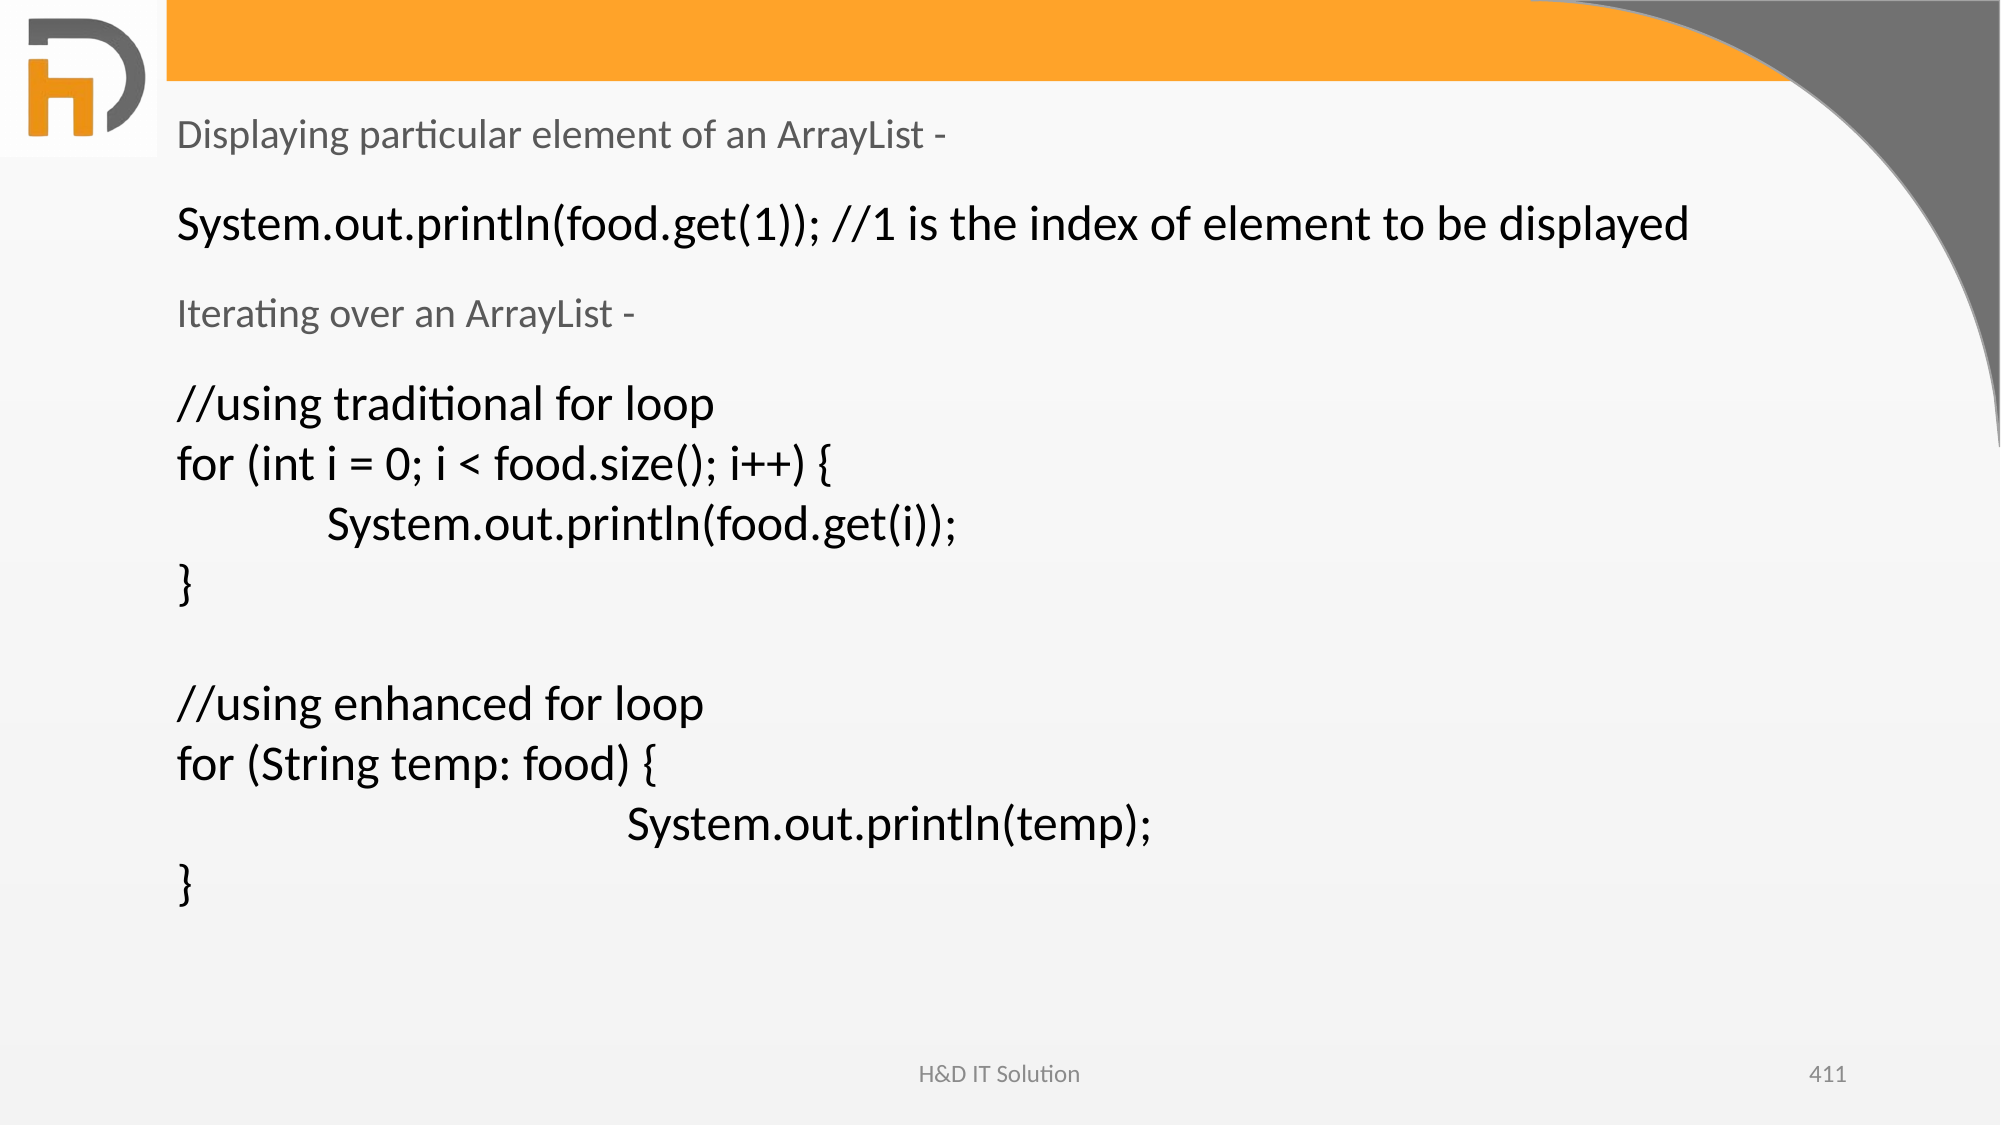

Displaying particular element of an ArrayList -
System.out.println(food.get(1)); //1 is the index of element to be displayed
Iterating over an ArrayList -
//using traditional for loop
for (int i = 0; i < food.size(); i++) {
	System.out.println(food.get(i));
}

//using enhanced for loop
for (String temp: food) {
			System.out.println(temp);
}
H&D IT Solution
411